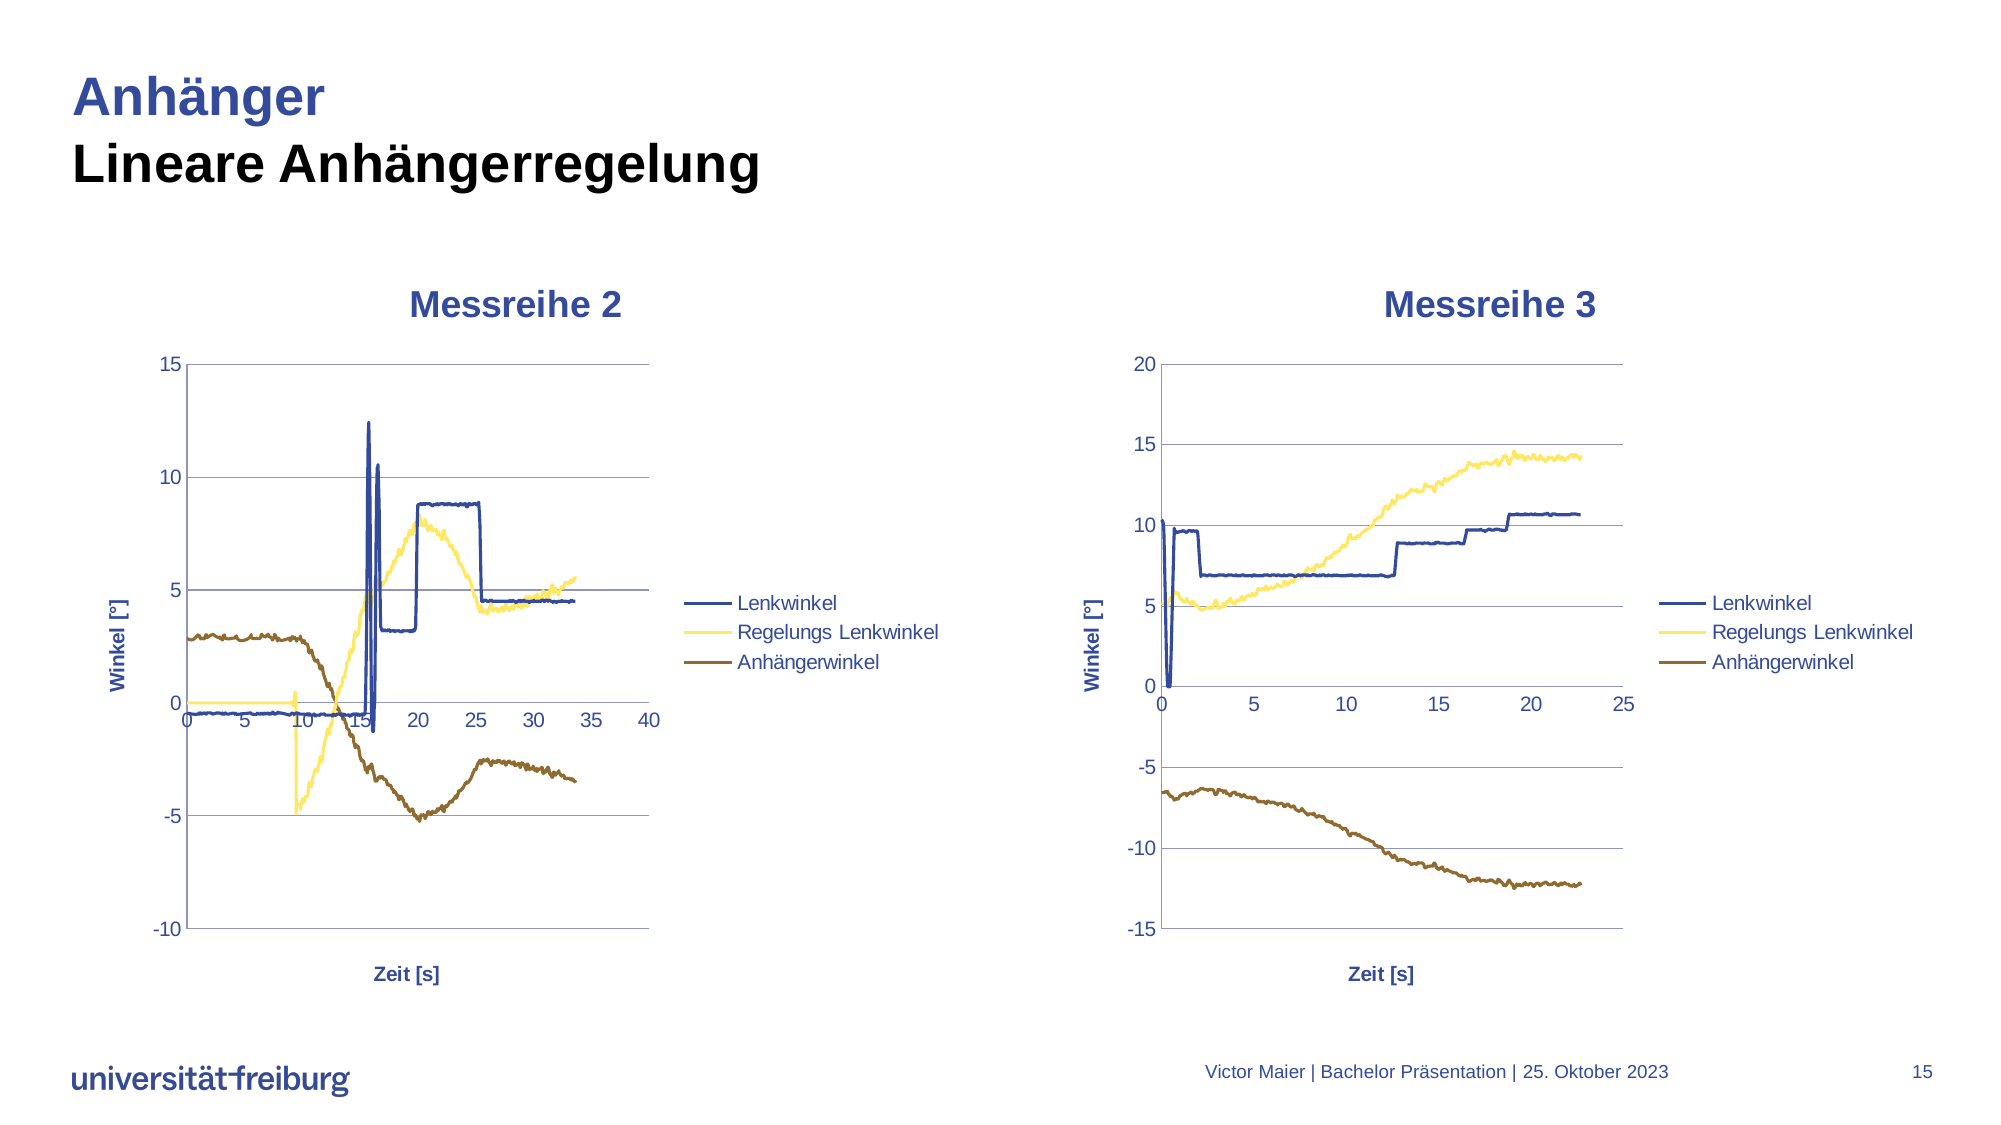

# Anhänger Lineare Anhängerregelung

### Chart: Messreihe 2

| Category | Lenkwinkel | Regelungs Lenkwinkel | Anhängerwinkel |
|---|---|---|---|

### Chart: Messreihe 3

| Category | Lenkwinkel | Regelungs Lenkwinkel | Anhängerwinkel |
|---|---|---|---|
Victor Maier | Bachelor Präsentation |
25. Oktober 2023
15